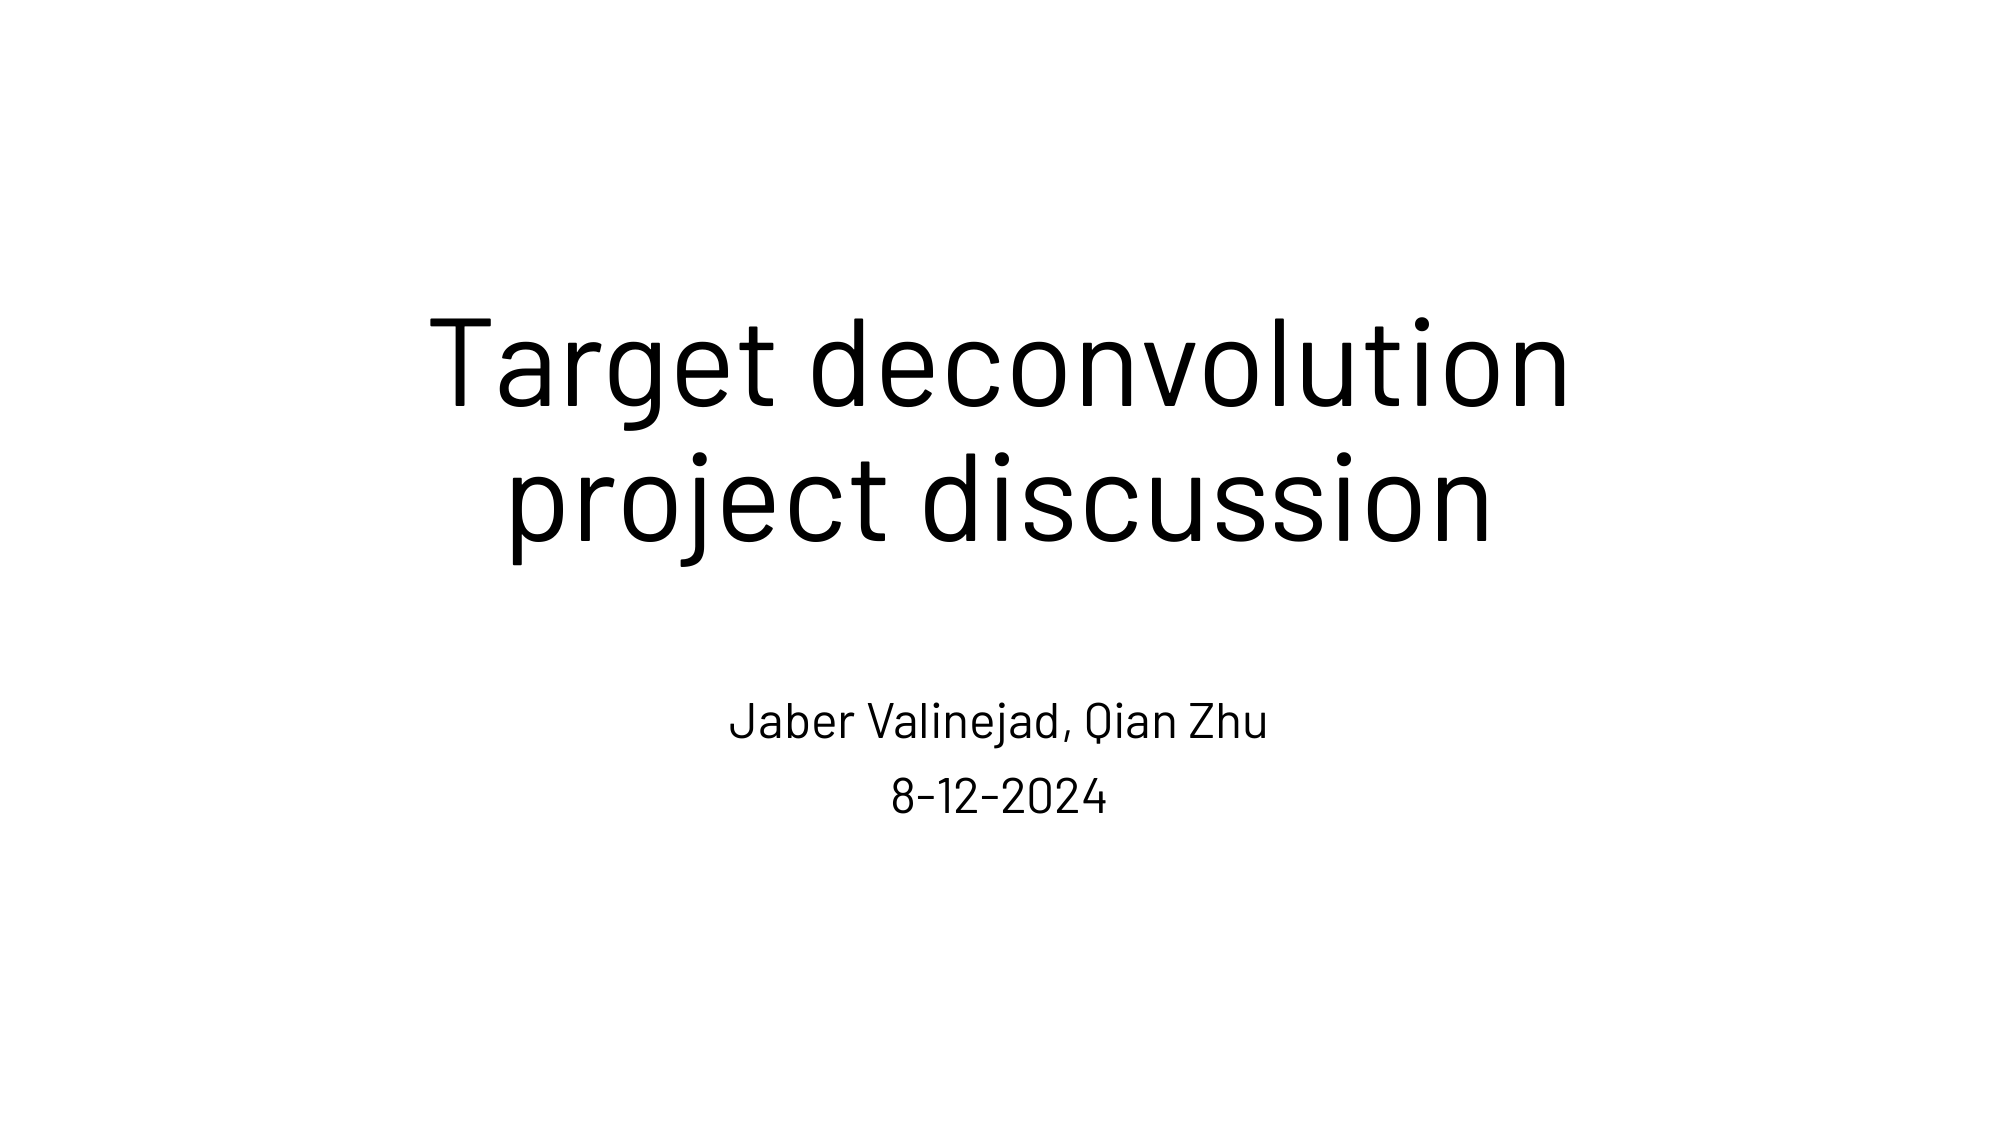

# Target deconvolution project discussion
Jaber Valinejad, Qian Zhu
8-12-2024